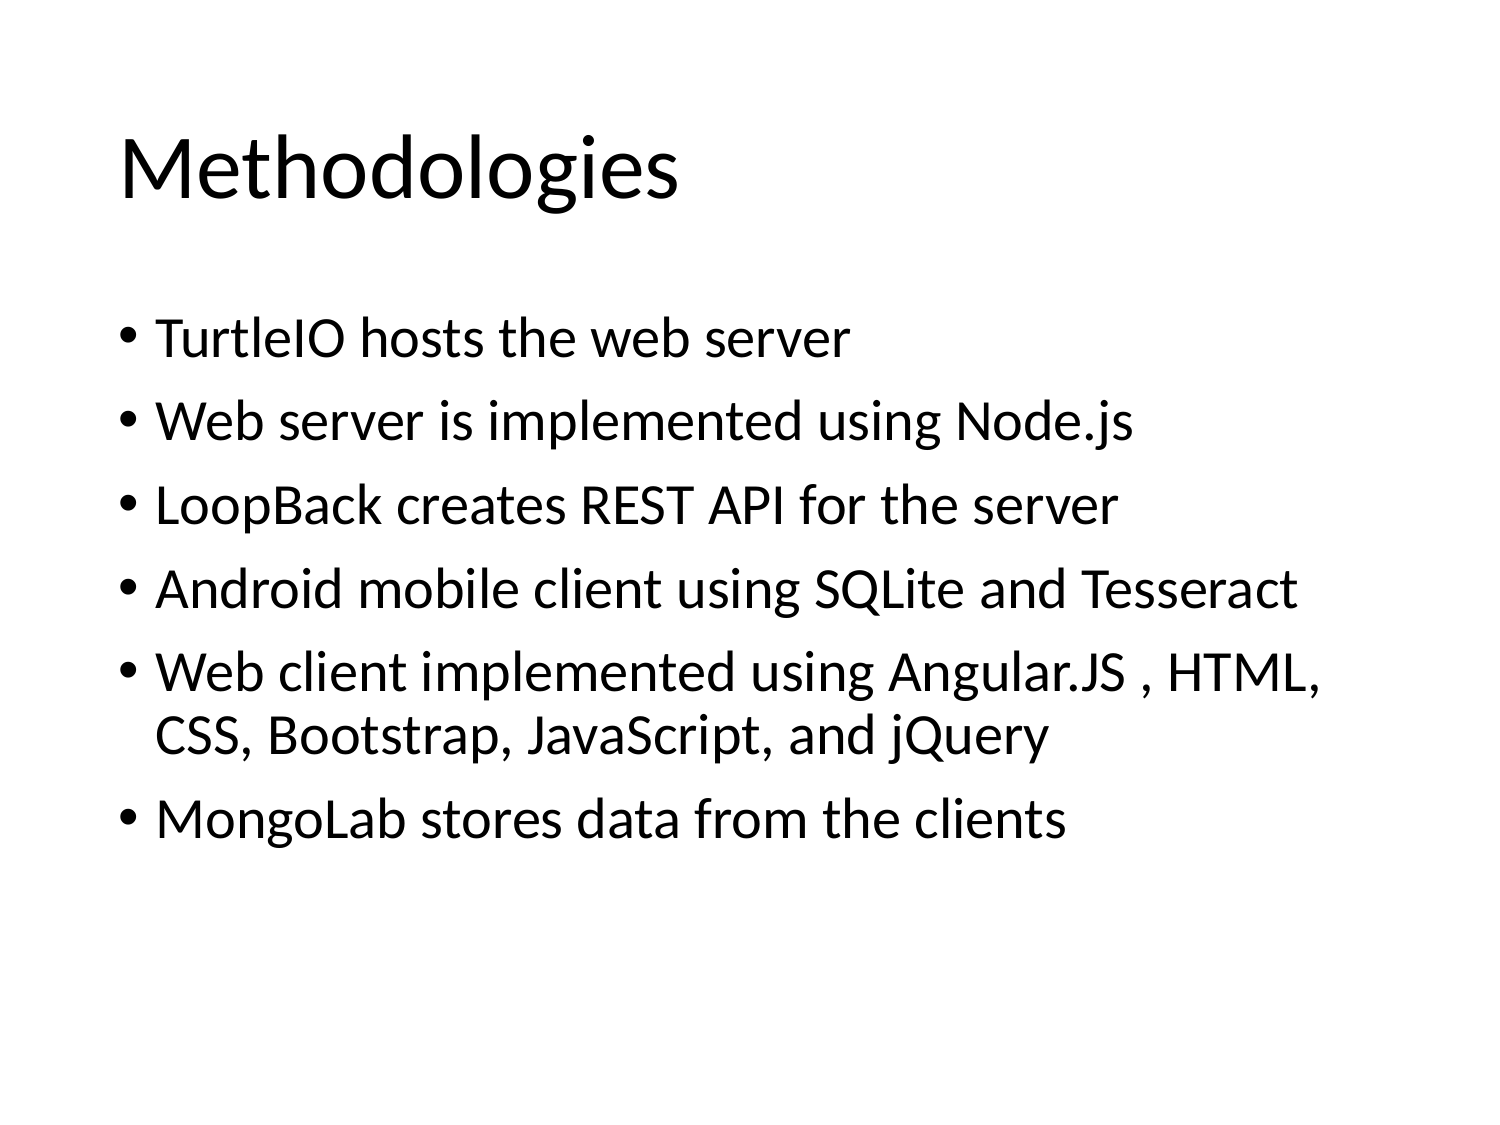

# Methodologies
TurtleIO hosts the web server
Web server is implemented using Node.js
LoopBack creates REST API for the server
Android mobile client using SQLite and Tesseract
Web client implemented using Angular.JS , HTML, CSS, Bootstrap, JavaScript, and jQuery
MongoLab stores data from the clients